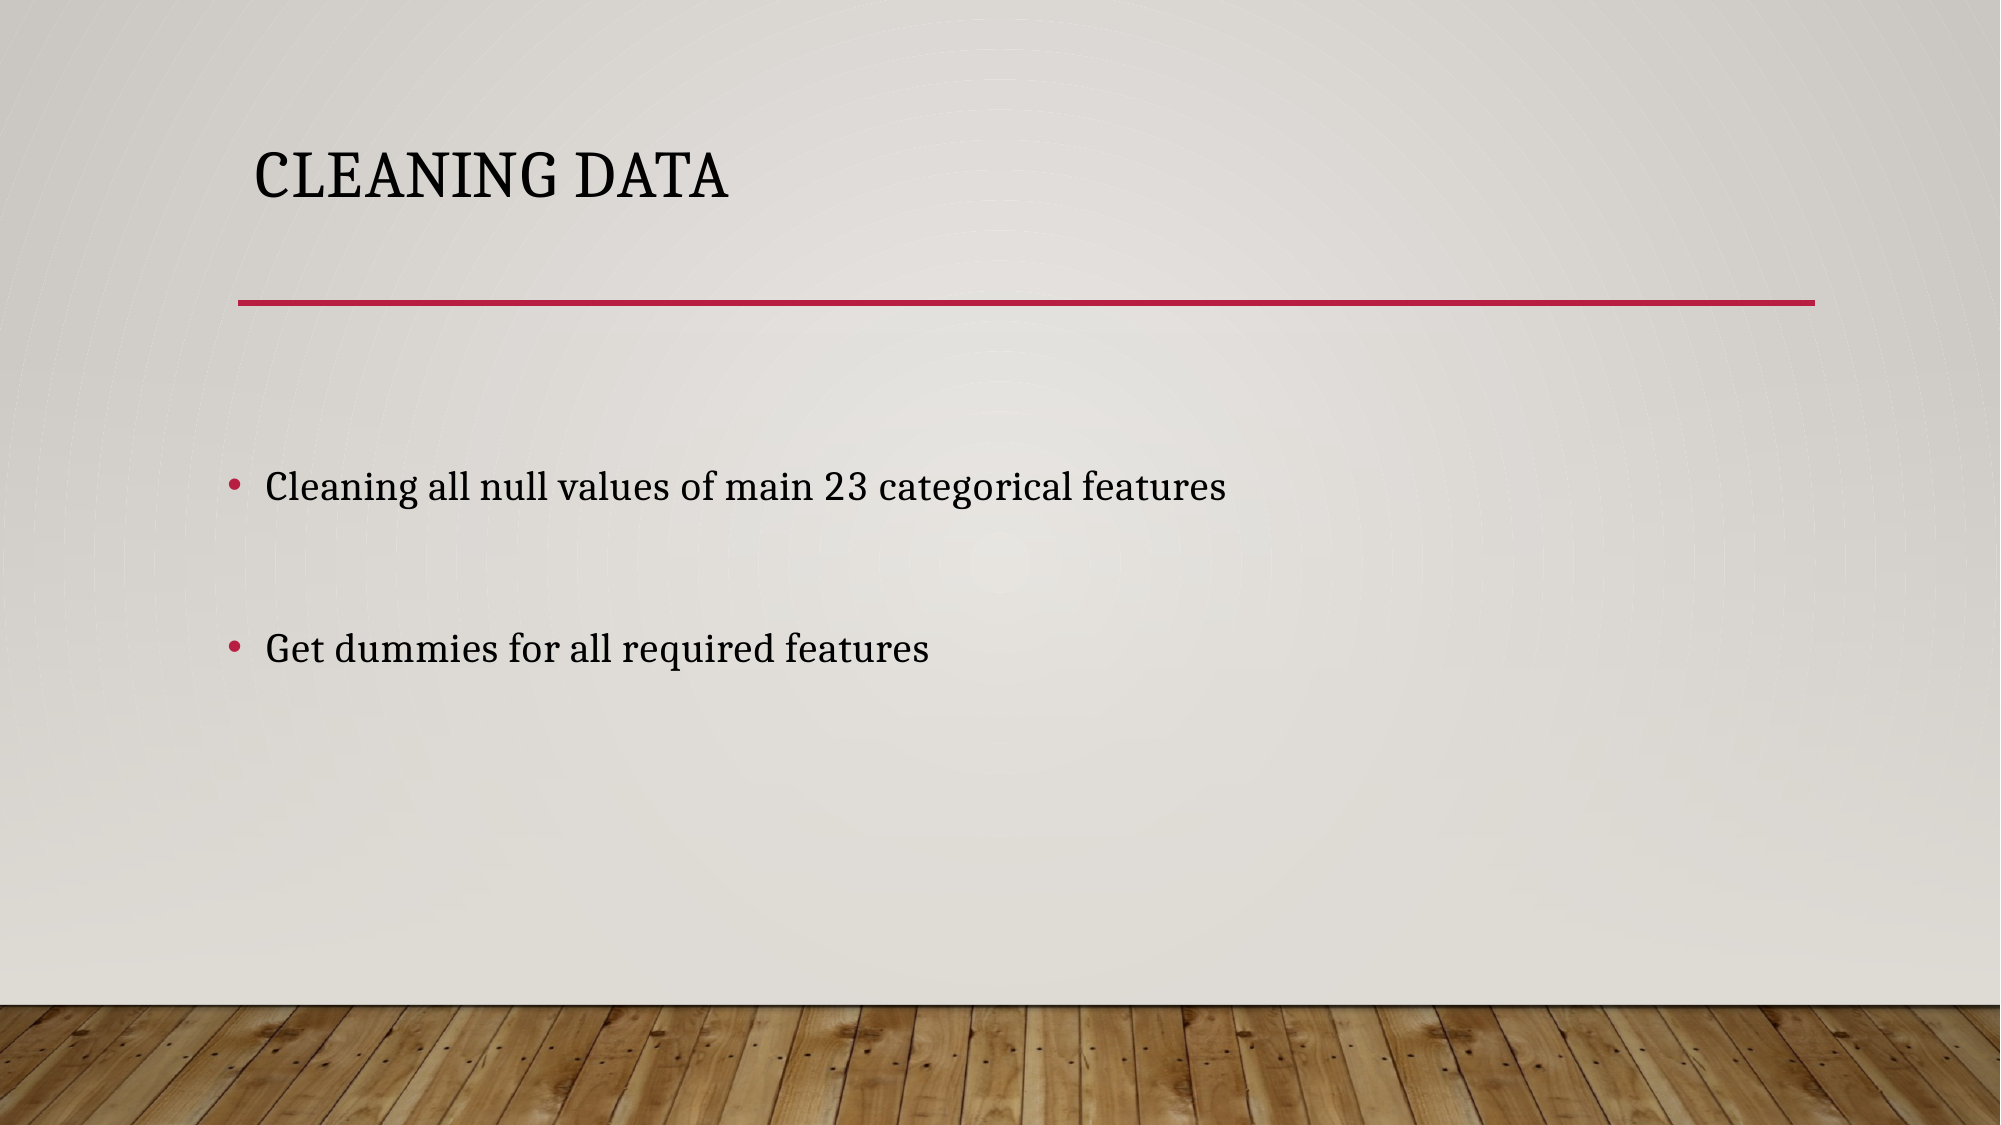

# Cleaning data
Cleaning all null values of main 23 categorical features

Get dummies for all required features